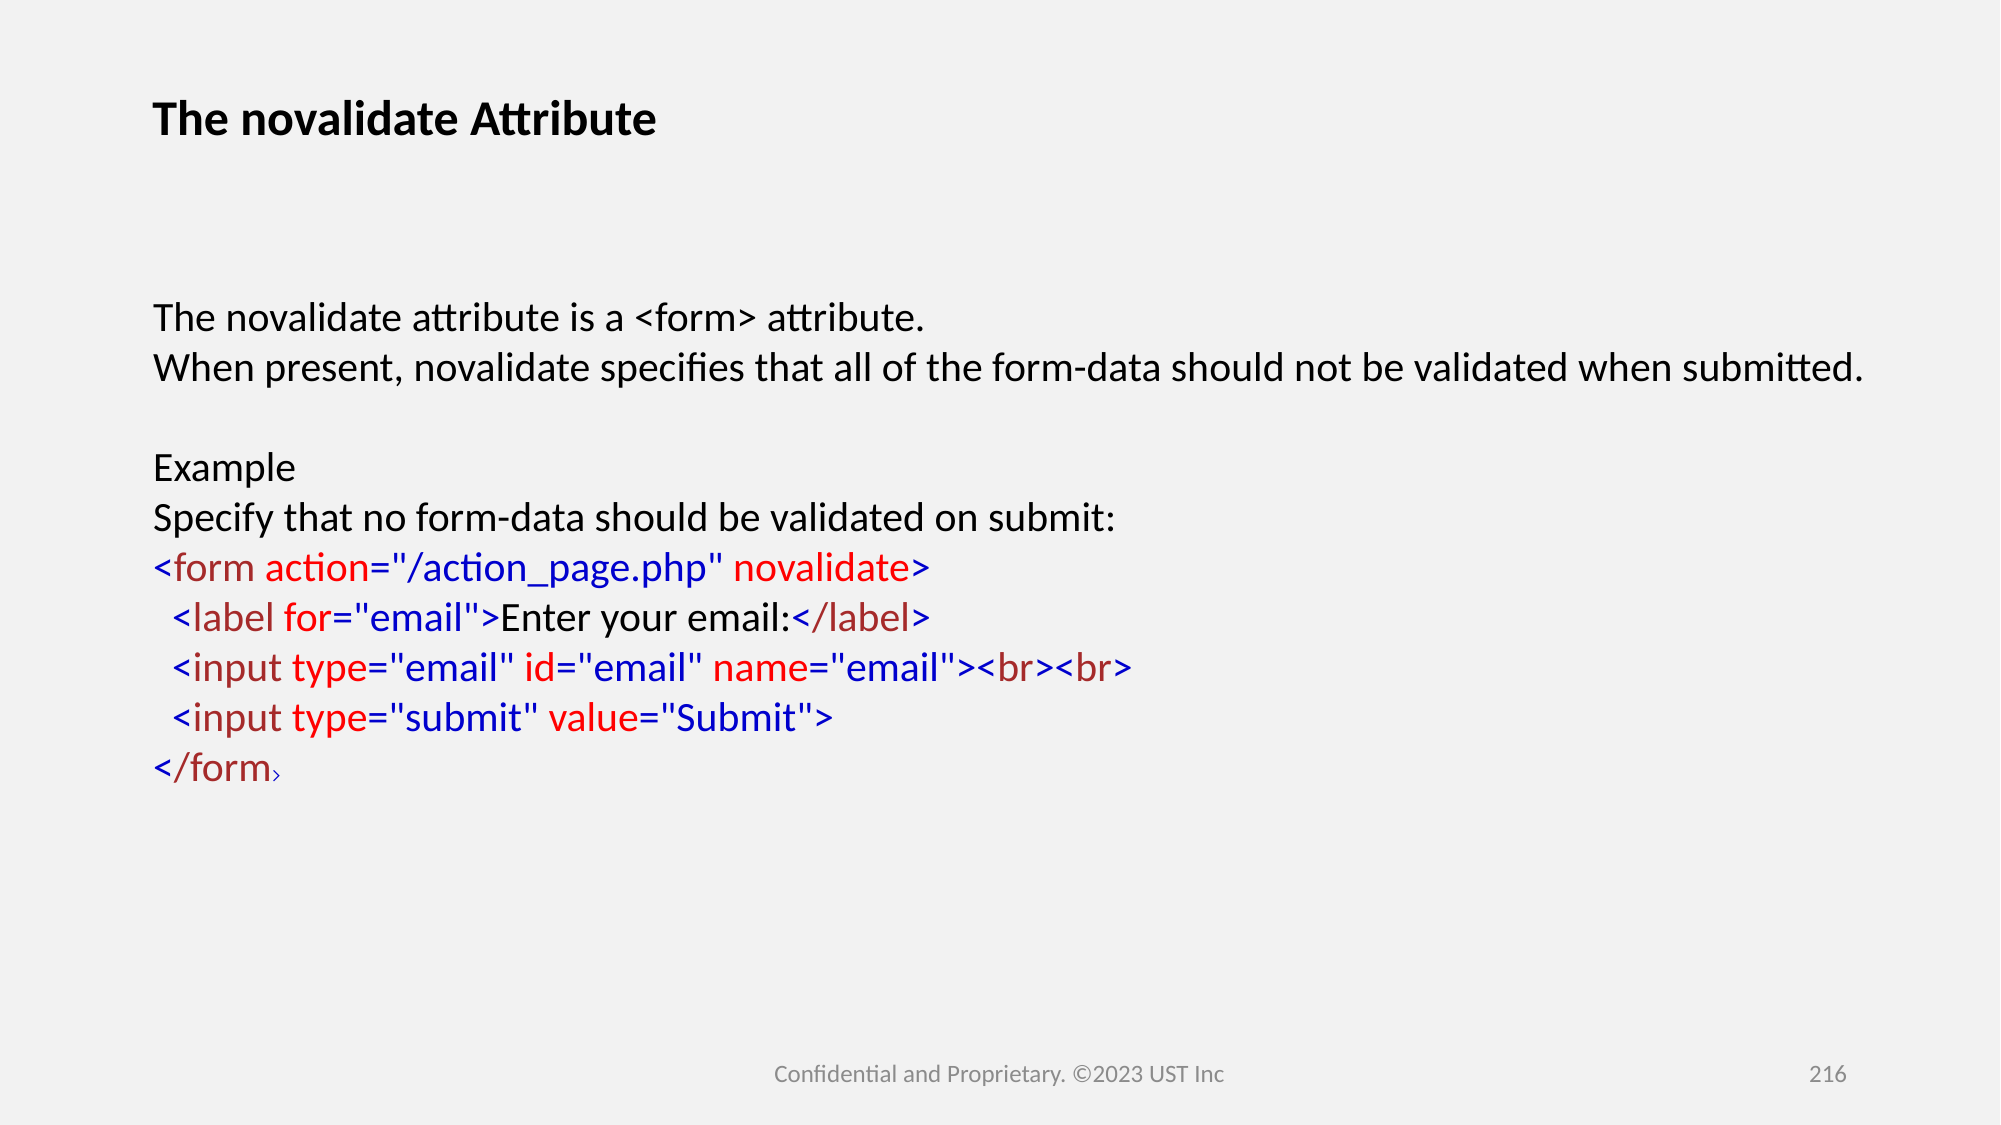

# The novalidate Attribute

The novalidate attribute is a <form> attribute.
When present, novalidate specifies that all of the form-data should not be validated when submitted.

Example
Specify that no form-data should be validated on submit:
<form action="/action_page.php" novalidate>
  <label for="email">Enter your email:</label>
  <input type="email" id="email" name="email"><br><br>
  <input type="submit" value="Submit">
</form>

Confidential and Proprietary. ©2023 UST Inc
216